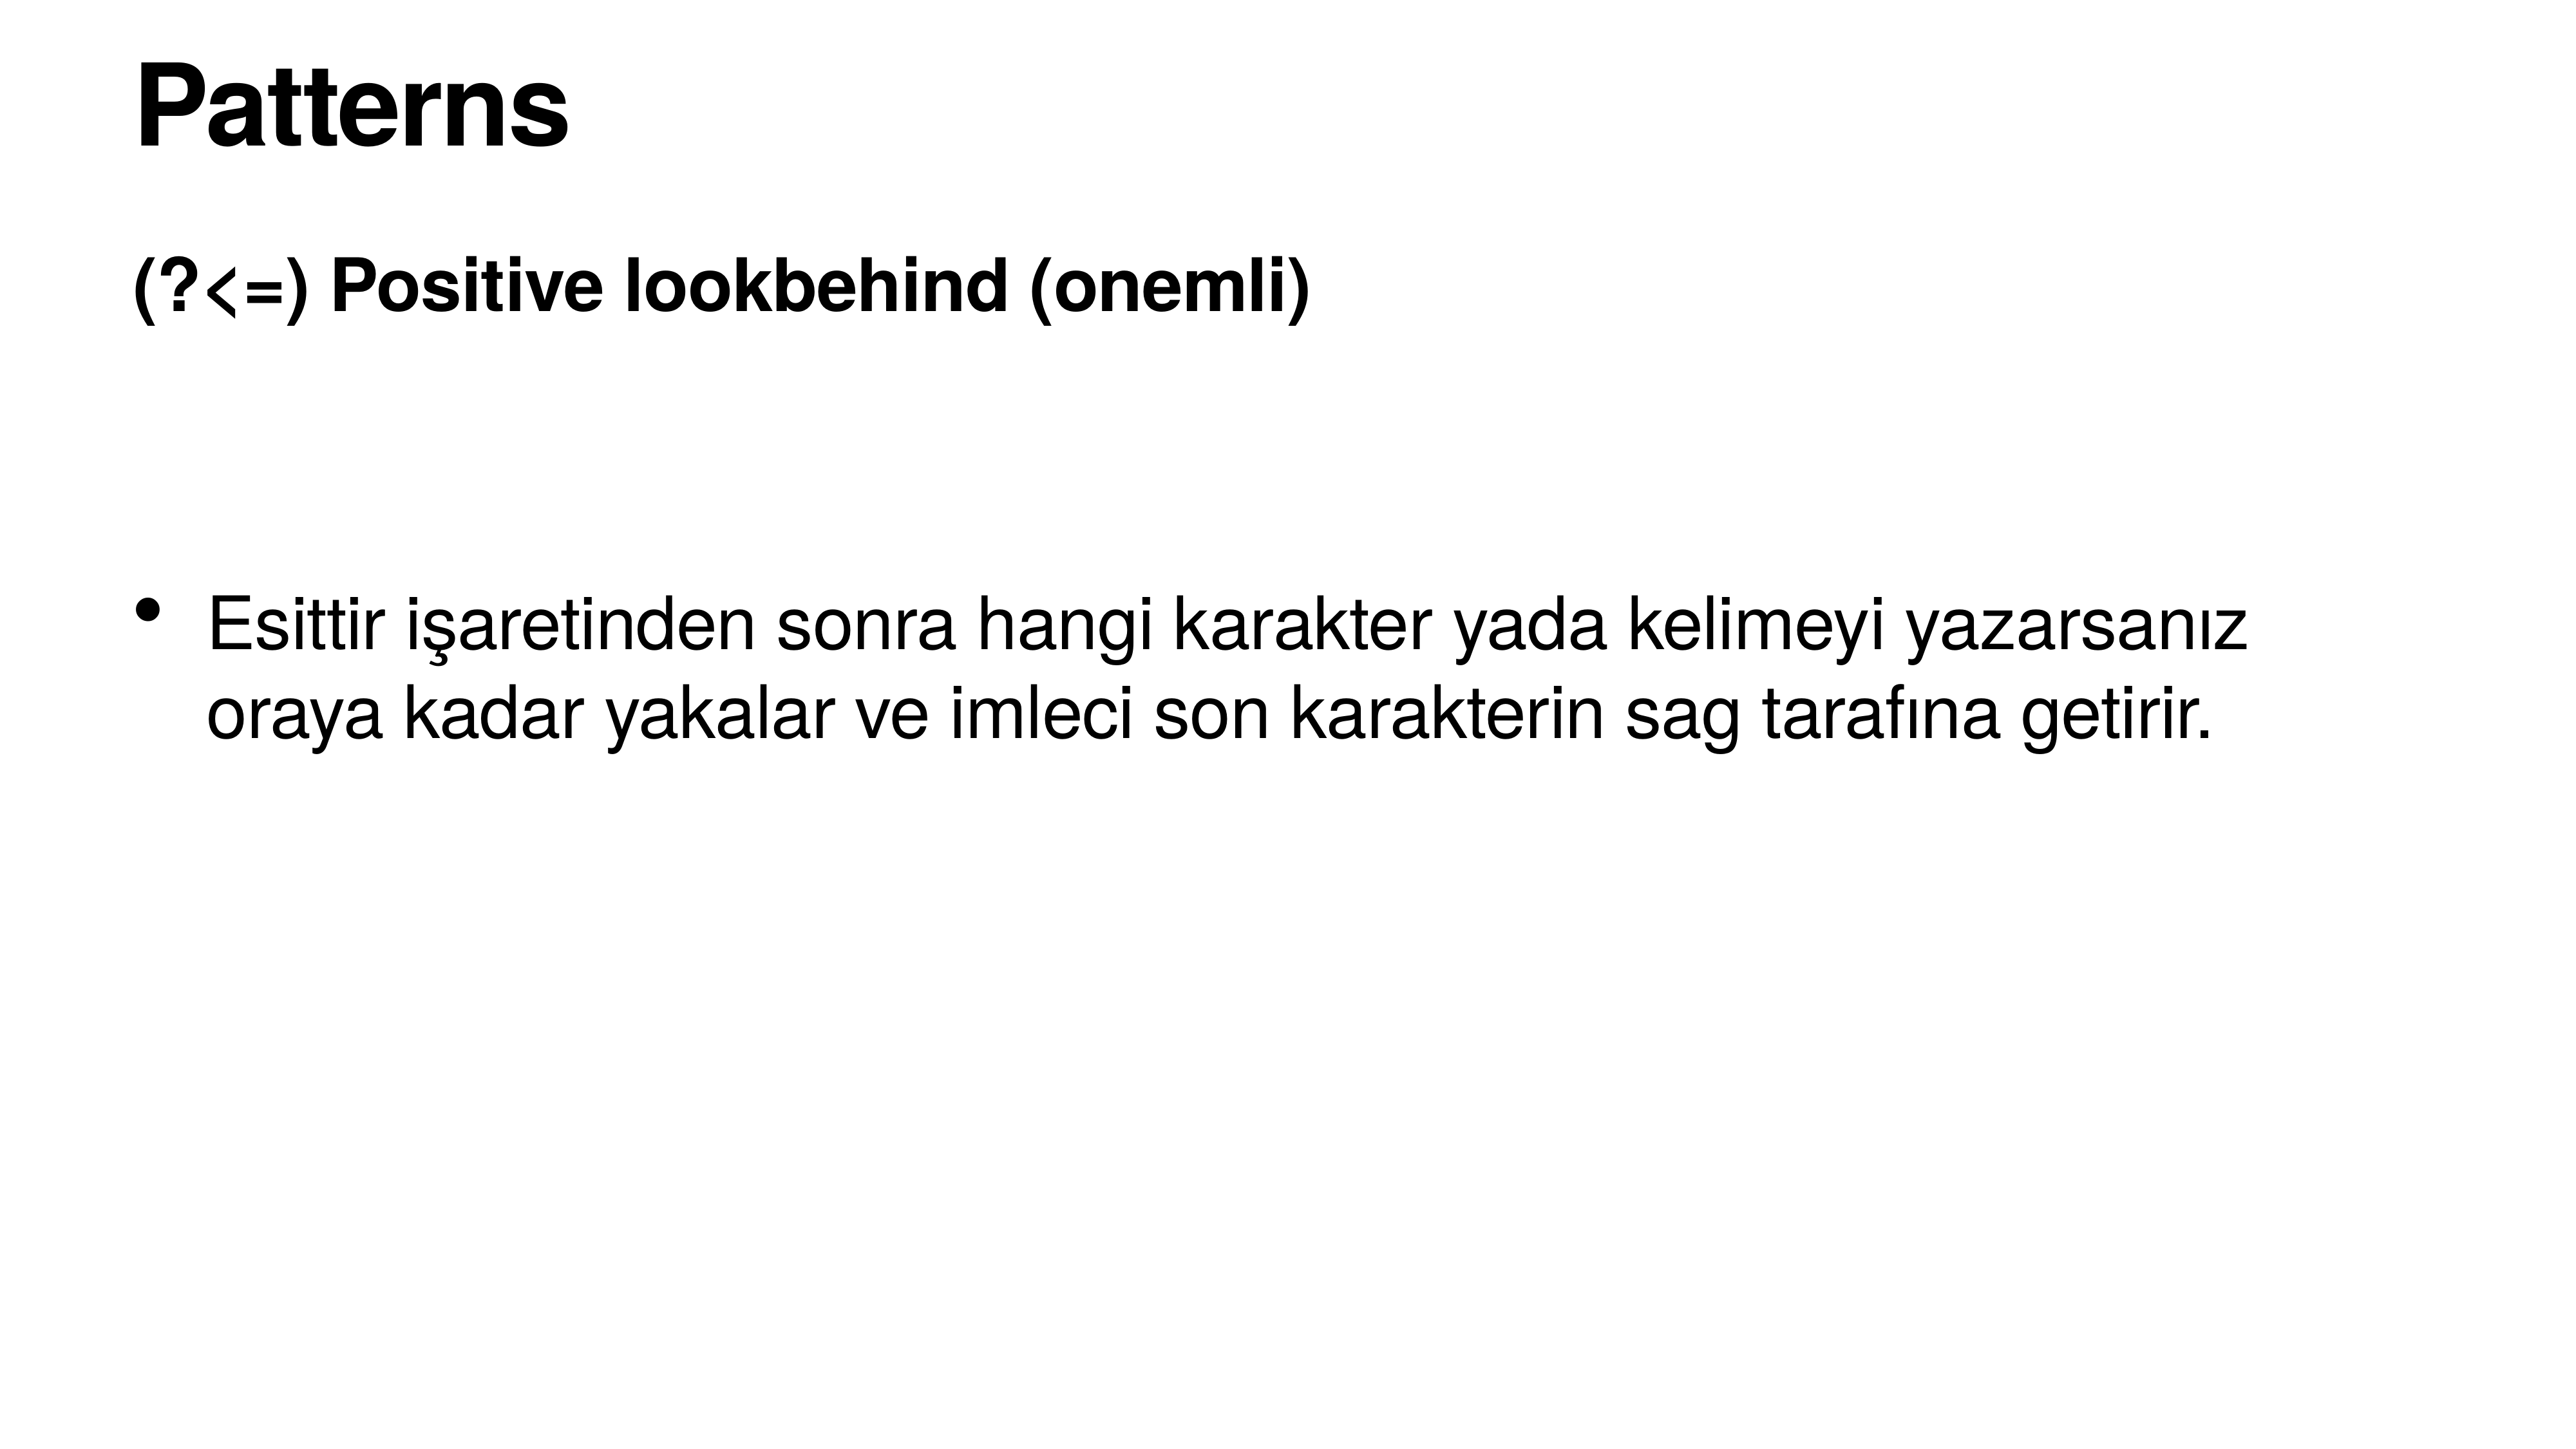

# Patterns
(?<=) Positive lookbehind (onemli)

Esittir işaretinden sonra hangi karakter yada kelimeyi yazarsanız oraya kadar yakalar ve imleci son karakterin sag tarafına getirir.